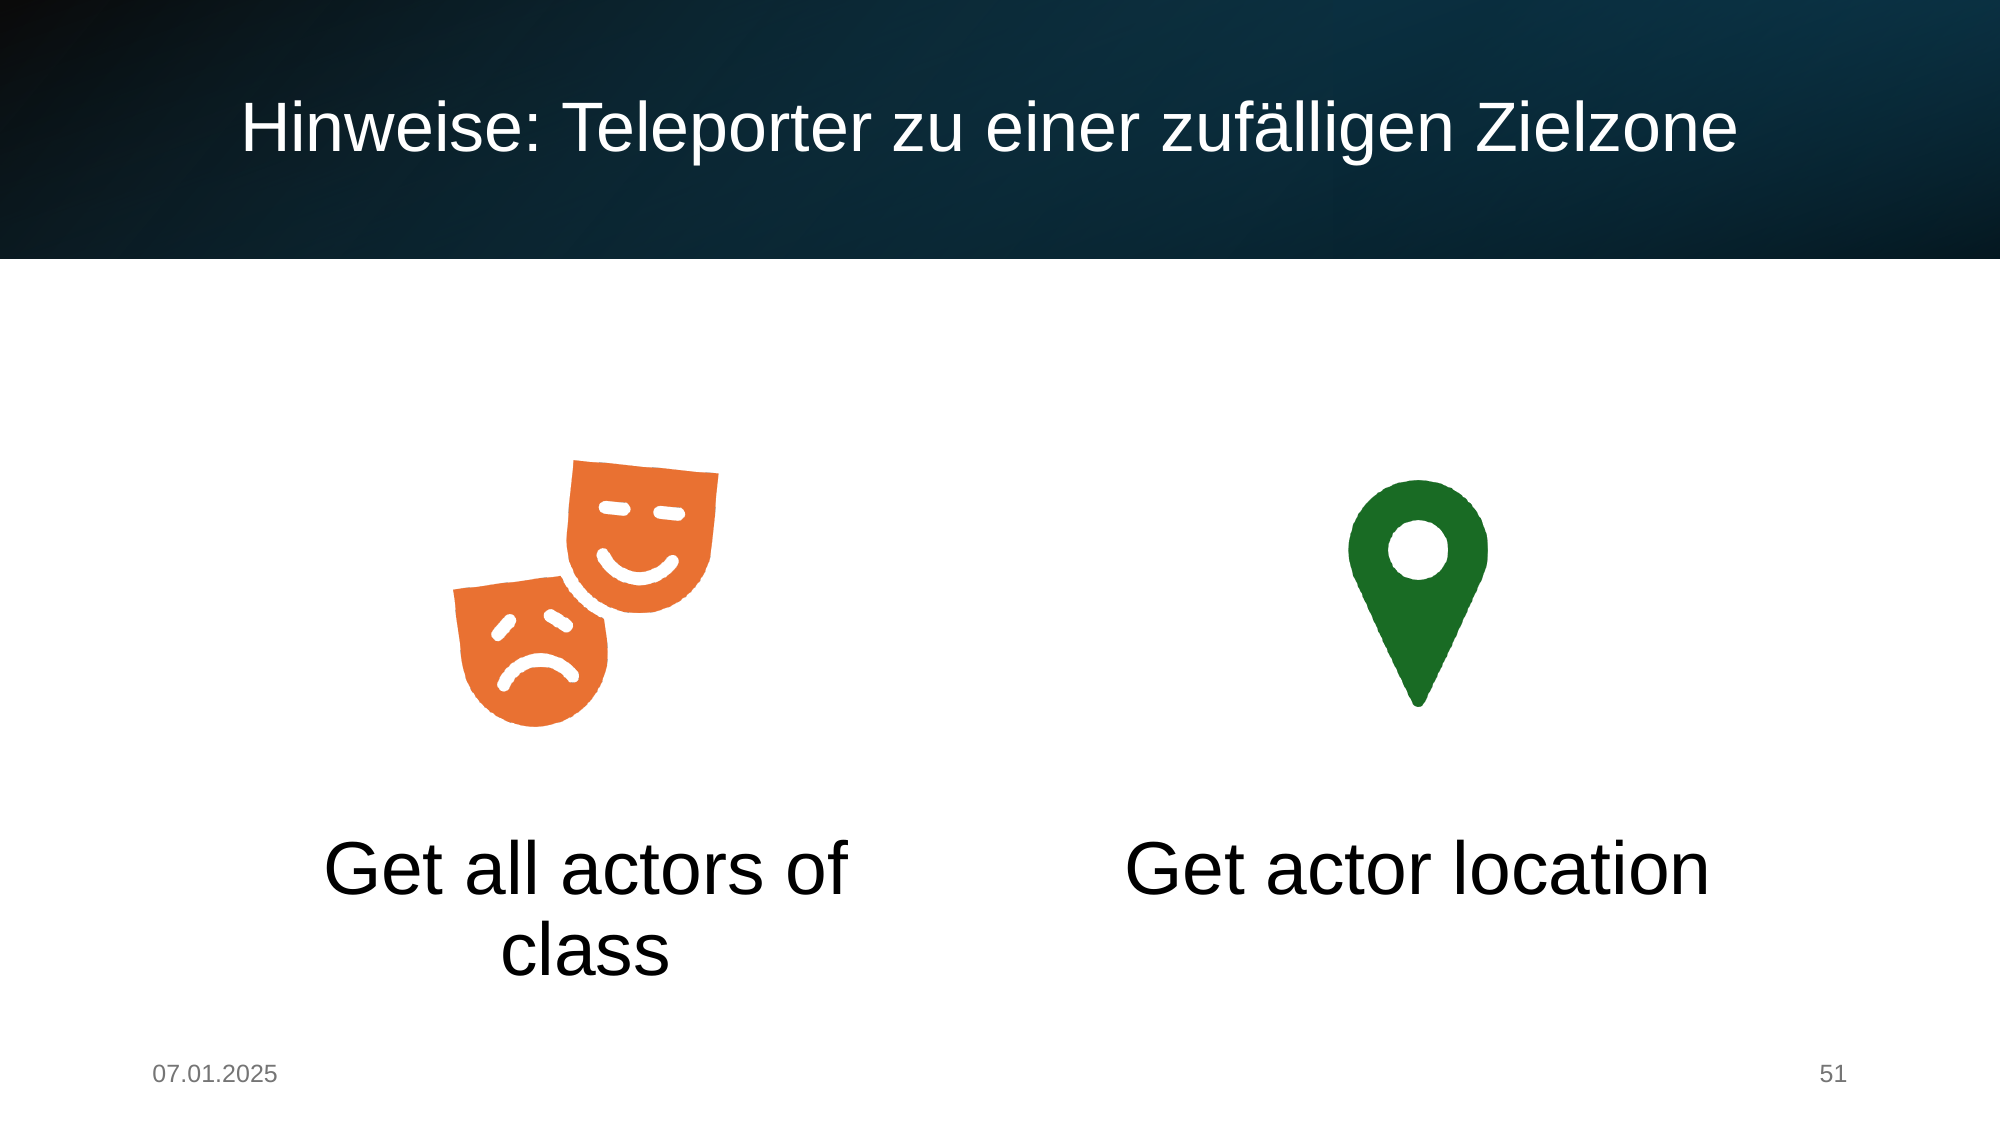

# Hinweise: Teleporter zu einer zufälligen Zielzone

Get all actors of class

Get actor location
07.01.2025
Florian Reichle
51